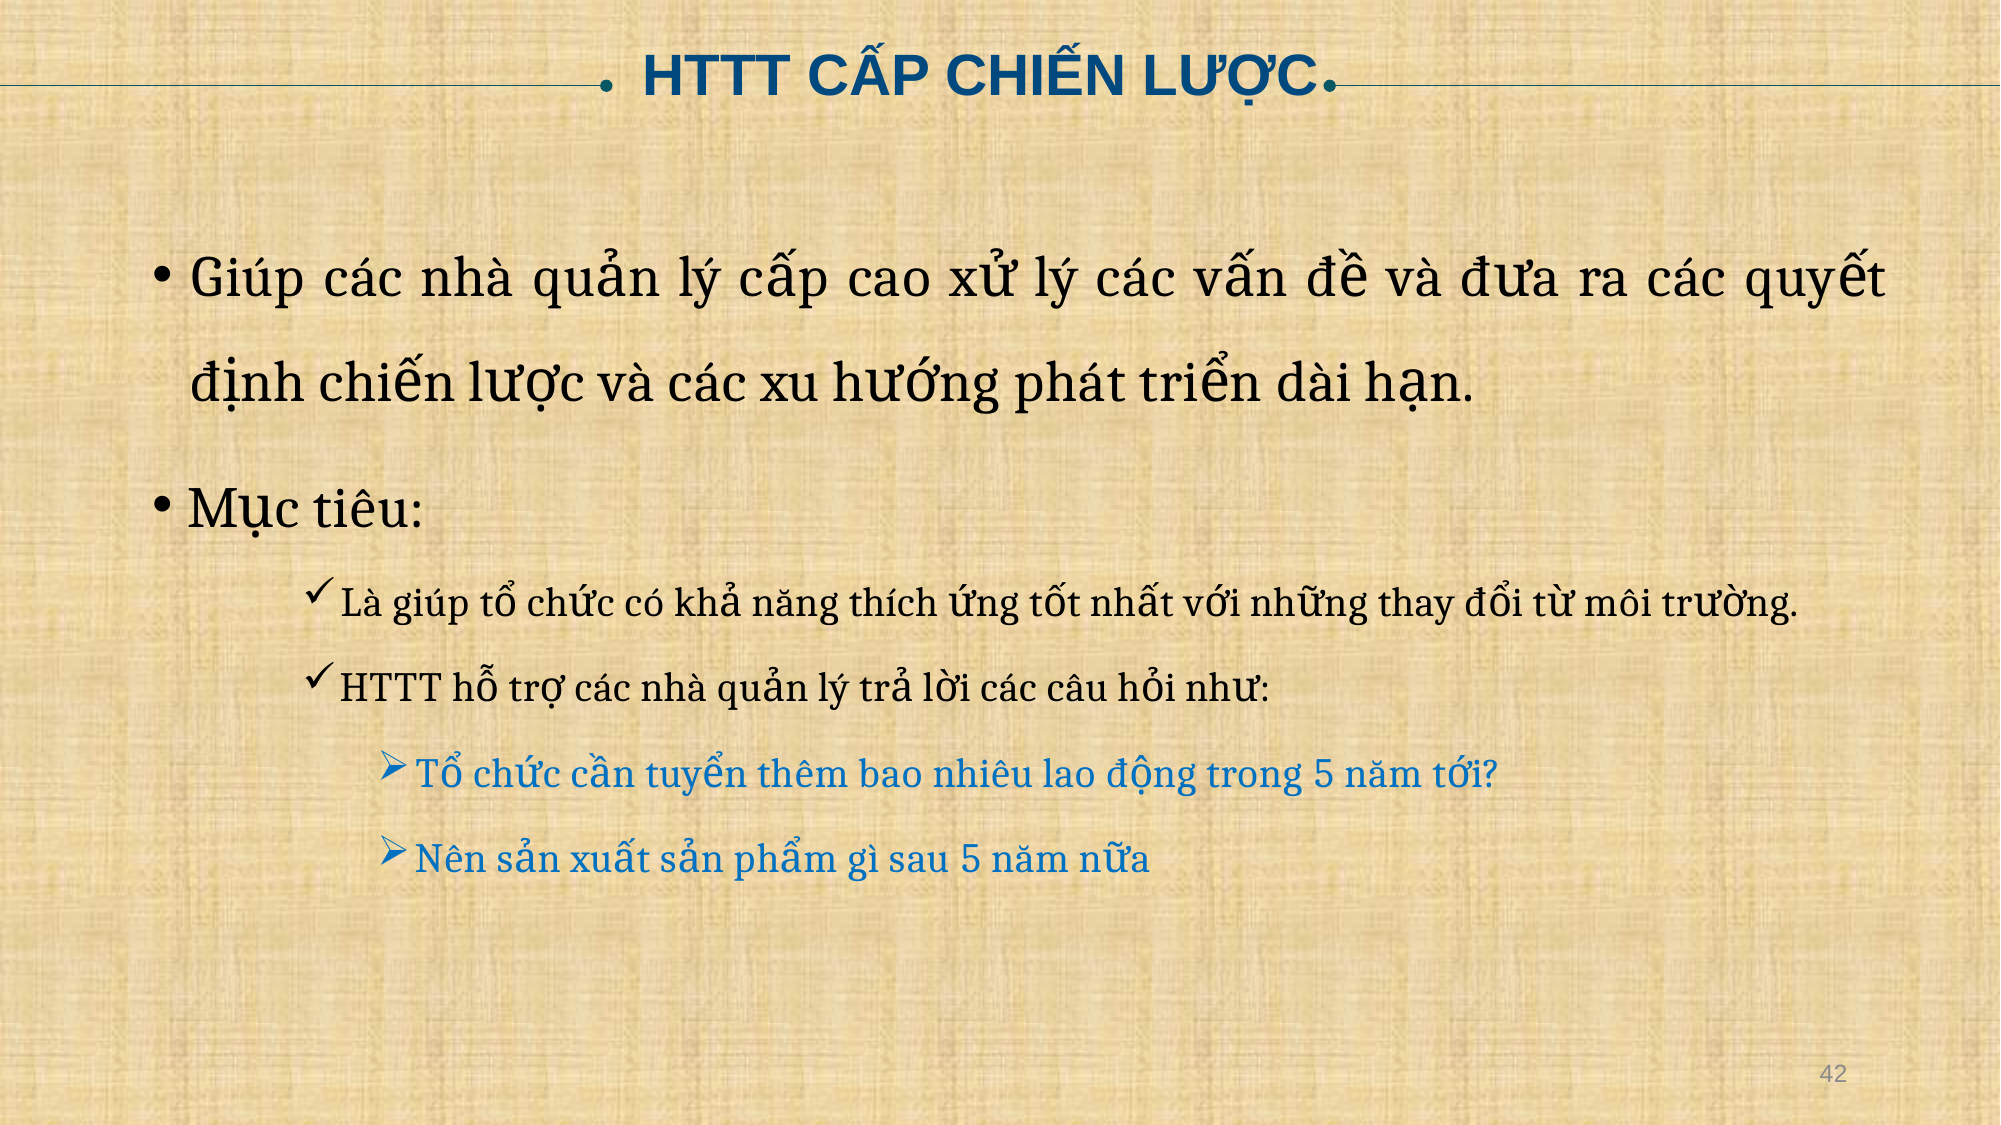

HTTT CẤP CHIẾN LƯỢC
Giúp các nhà quản lý cấp cao xử lý các vấn đề và đưa ra các quyết định chiến lược và các xu hướng phát triển dài hạn.
Mục tiêu:
Là giúp tổ chức có khả năng thích ứng tốt nhất với những thay đổi từ môi trường.
HTTT hỗ trợ các nhà quản lý trả lời các câu hỏi như:
Tổ chức cần tuyển thêm bao nhiêu lao động trong 5 năm tới?
Nên sản xuất sản phẩm gì sau 5 năm nữa
42